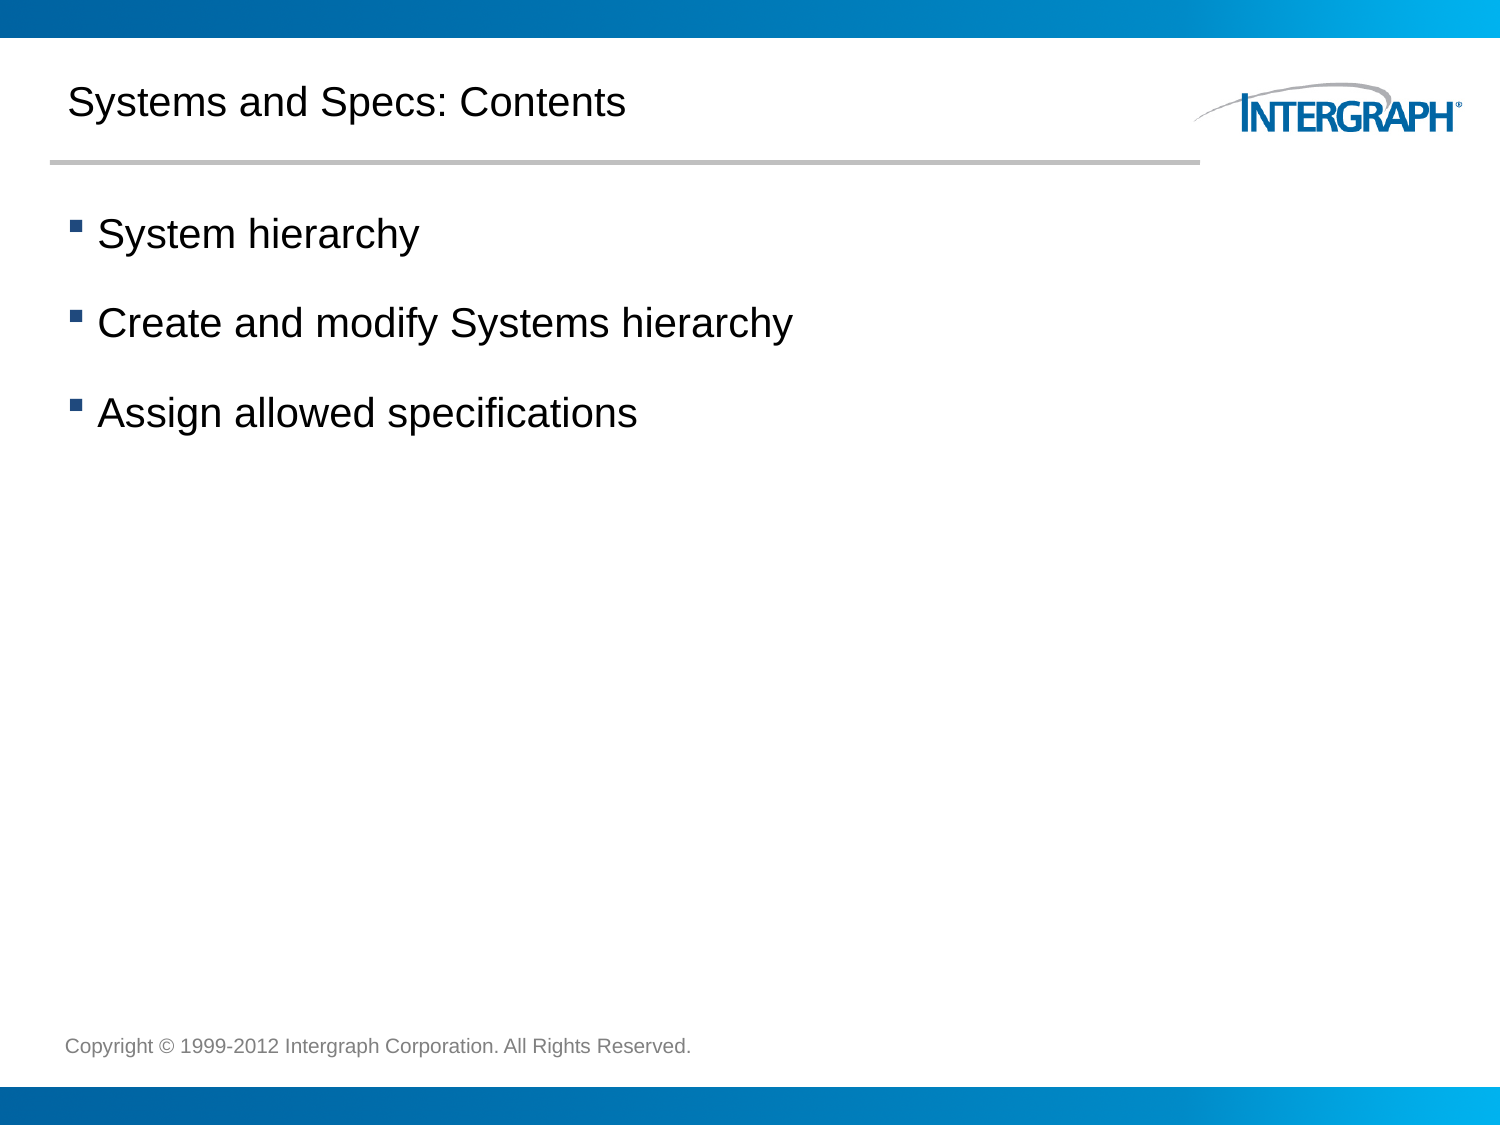

# Systems and Specs: Contents
 System hierarchy
 Create and modify Systems hierarchy
 Assign allowed specifications